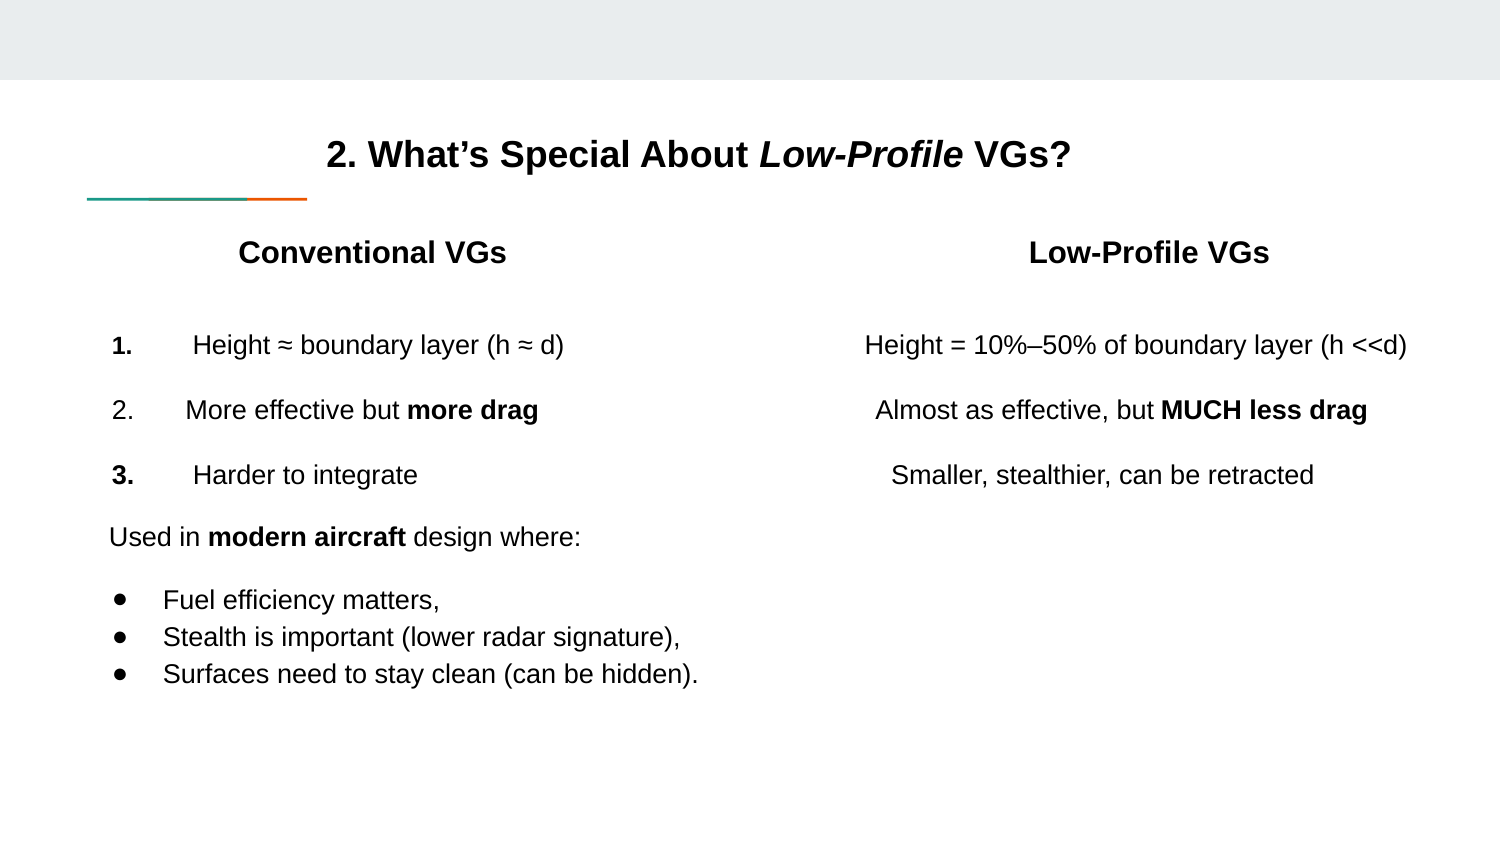

# 2. What’s Special About Low-Profile VGs?
                     Conventional VGs                                                                          Low-Profile VGs
    Height ≈ boundary layer (h ≈ d)                                        Height = 10%–50% of boundary layer (h <<d)
   More effective but more drag                                             Almost as effective, but MUCH less drag
    Harder to integrate                                                               Smaller, stealthier, can be retracted
   Used in modern aircraft design where:
Fuel efficiency matters,
Stealth is important (lower radar signature),
Surfaces need to stay clean (can be hidden).